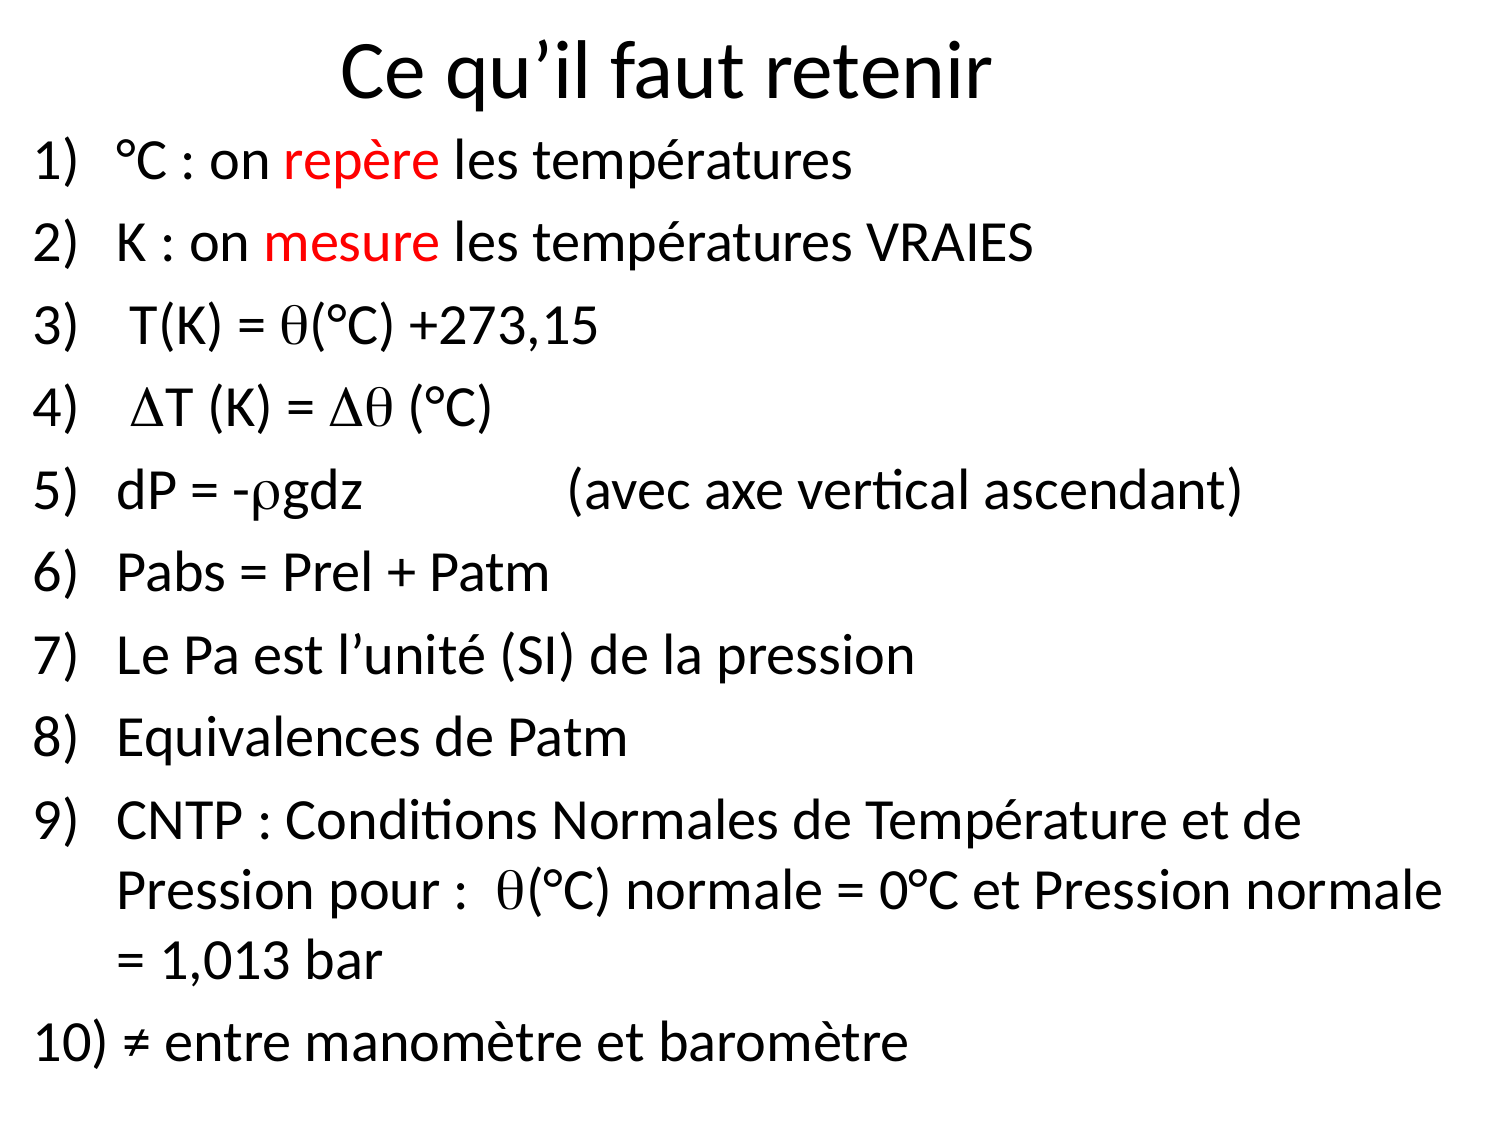

Ce qu’il faut retenir
°C : on repère les températures
K : on mesure les températures VRAIES
 T(K) = θ(°C) +273,15
 ΔT (K) = Δθ (°C)
dP = -ρgdz 		(avec axe vertical ascendant)
Pabs = Prel + Patm
Le Pa est l’unité (SI) de la pression
Equivalences de Patm
CNTP : Conditions Normales de Température et de Pression pour :  θ(°C) normale = 0°C et Pression normale = 1,013 bar
10) ≠ entre manomètre et baromètre